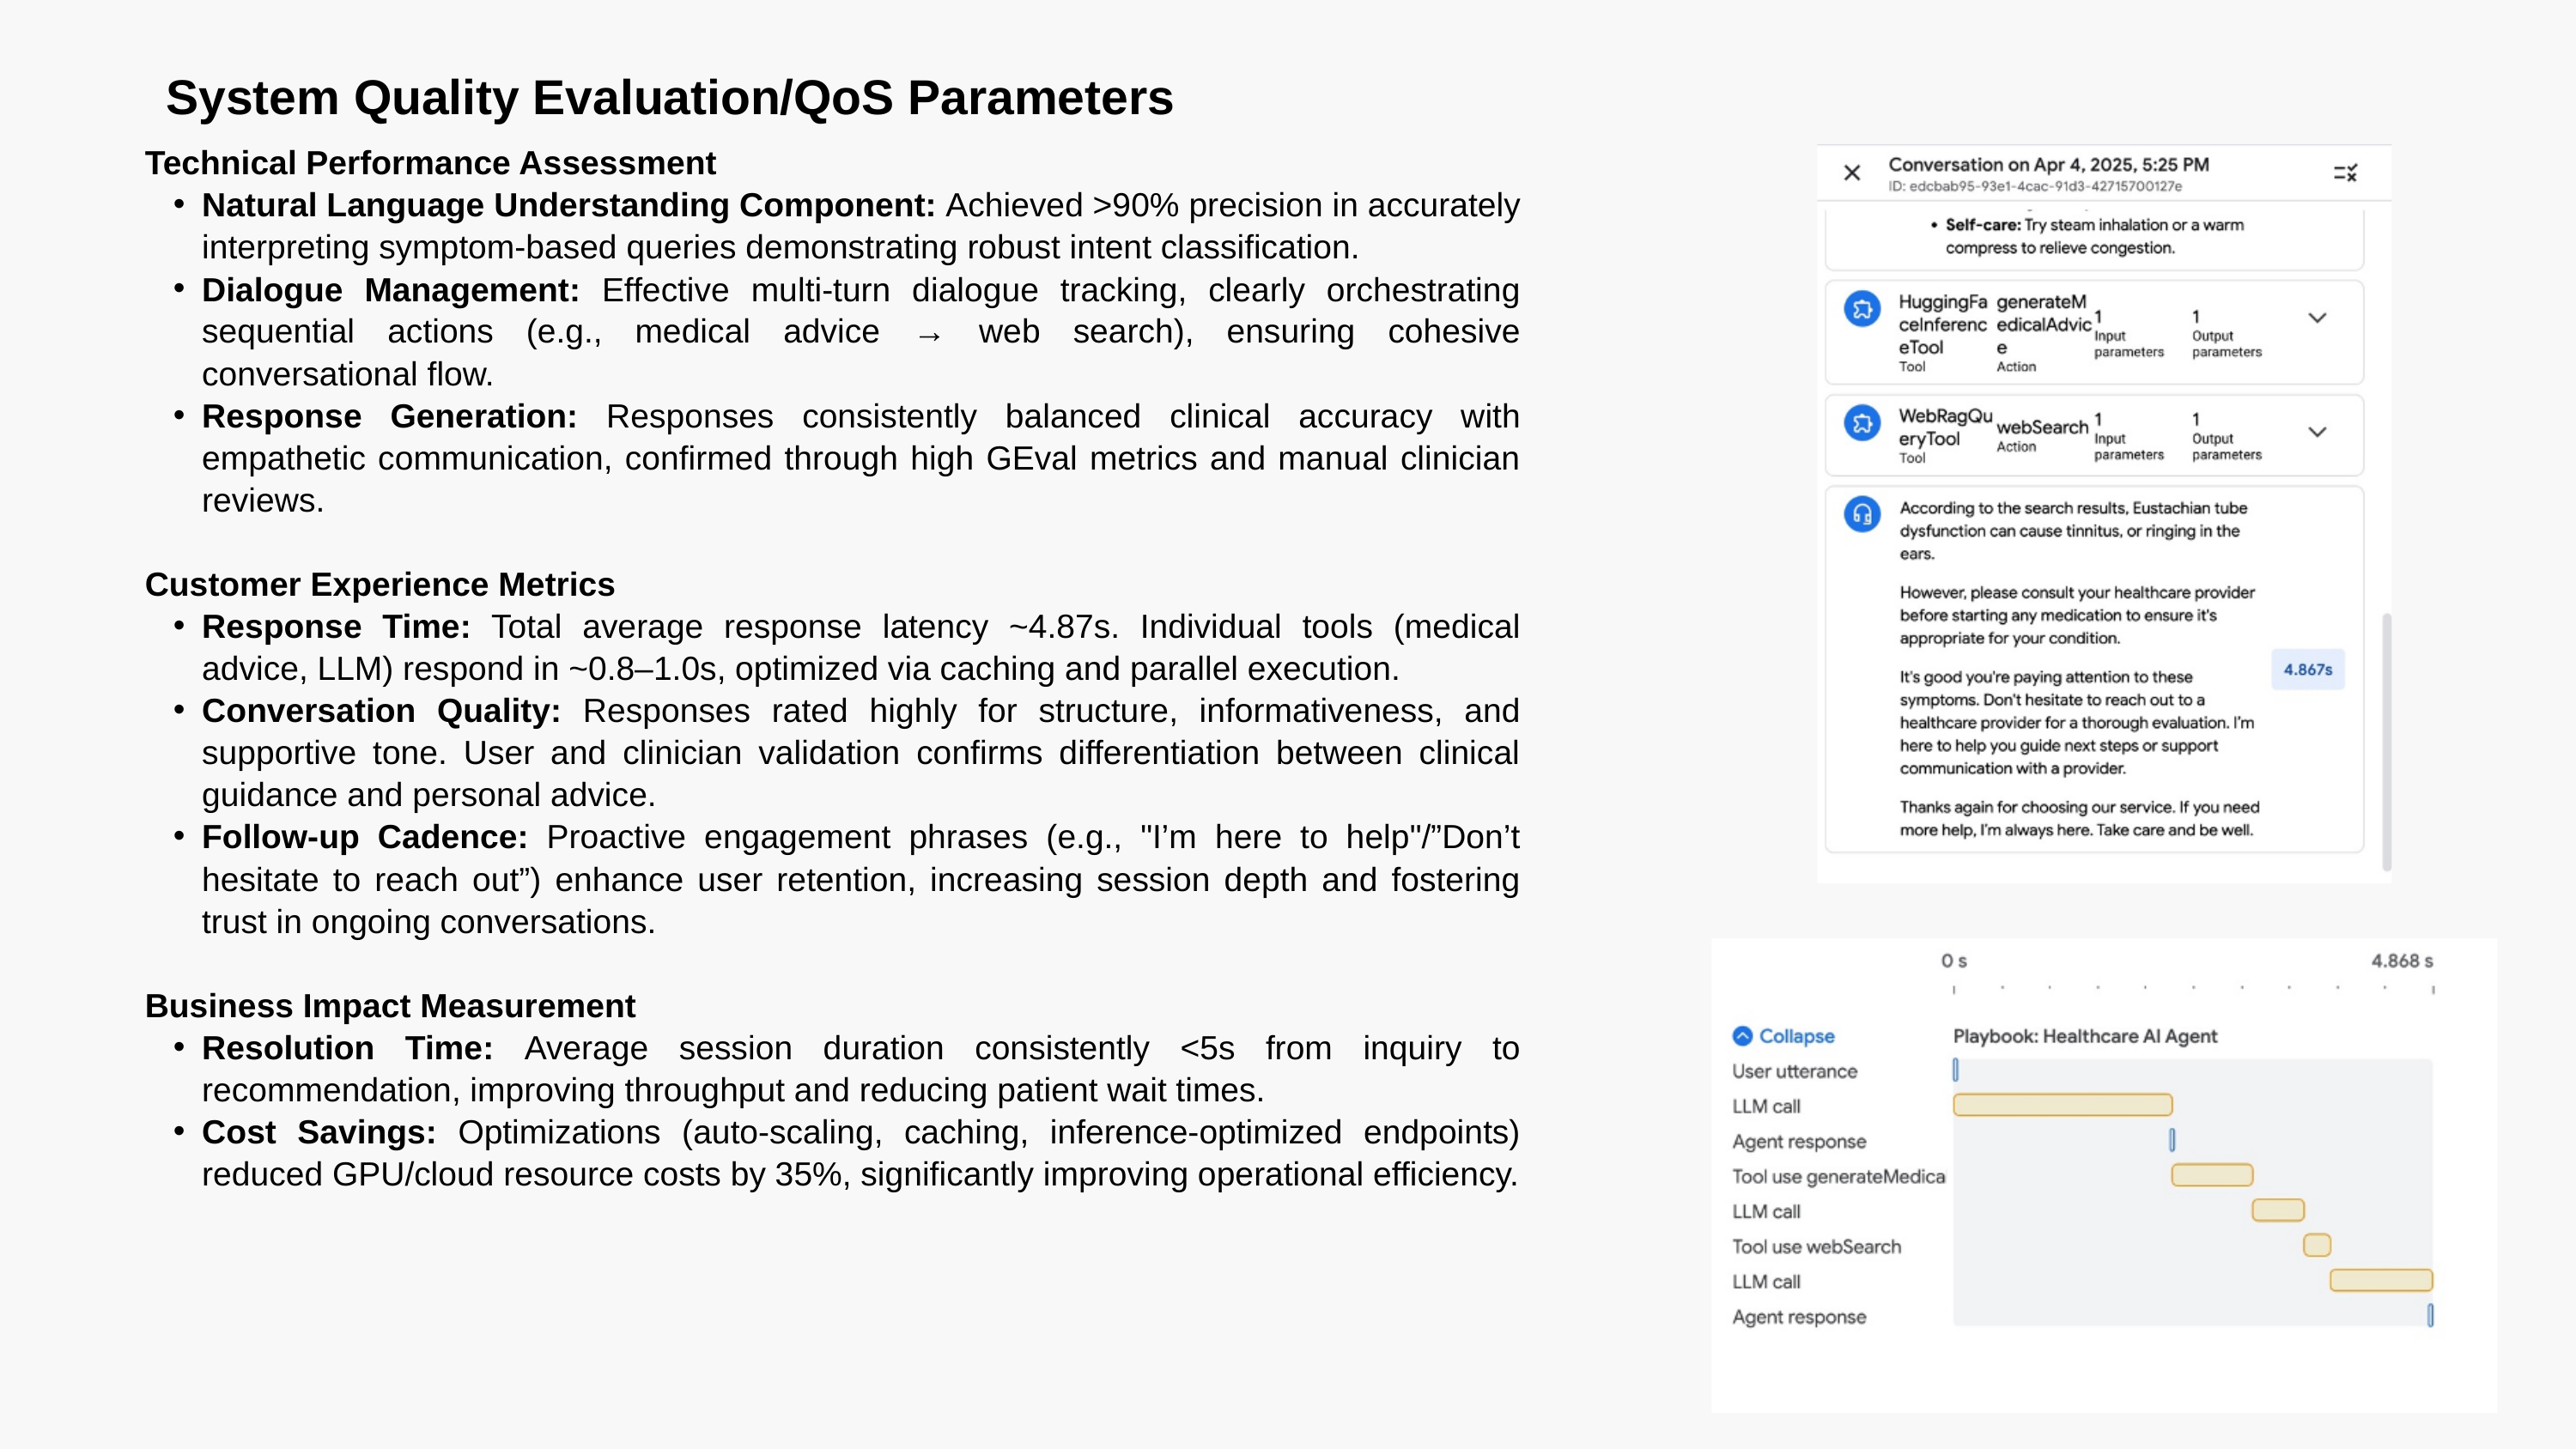

System Quality Evaluation/QoS Parameters
Technical Performance Assessment
Natural Language Understanding Component: Achieved >90% precision in accurately interpreting symptom-based queries demonstrating robust intent classification.
Dialogue Management: Effective multi-turn dialogue tracking, clearly orchestrating sequential actions (e.g., medical advice → web search), ensuring cohesive conversational flow.
Response Generation: Responses consistently balanced clinical accuracy with empathetic communication, confirmed through high GEval metrics and manual clinician reviews.

Customer Experience Metrics
Response Time: Total average response latency ~4.87s. Individual tools (medical advice, LLM) respond in ~0.8–1.0s, optimized via caching and parallel execution.
Conversation Quality: Responses rated highly for structure, informativeness, and supportive tone. User and clinician validation confirms differentiation between clinical guidance and personal advice.
Follow-up Cadence: Proactive engagement phrases (e.g., "I’m here to help"/”Don’t hesitate to reach out”) enhance user retention, increasing session depth and fostering trust in ongoing conversations.

Business Impact Measurement
Resolution Time: Average session duration consistently <5s from inquiry to recommendation, improving throughput and reducing patient wait times.
Cost Savings: Optimizations (auto-scaling, caching, inference-optimized endpoints) reduced GPU/cloud resource costs by 35%, significantly improving operational efficiency.